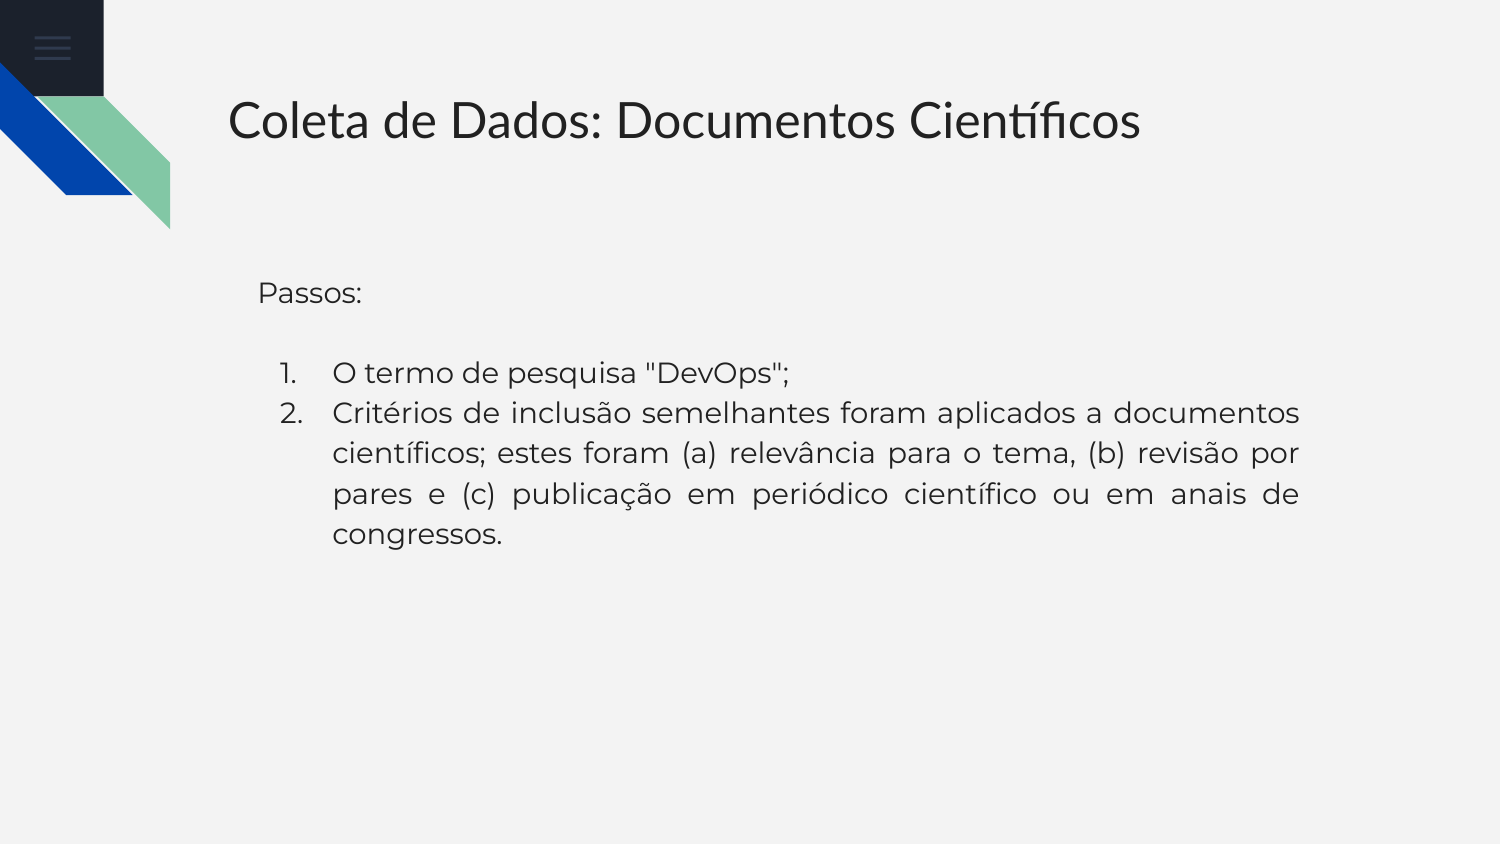

# Coleta de Dados: Documentos Científicos
Passos:

O termo de pesquisa "DevOps";
Critérios de inclusão semelhantes foram aplicados a documentos científicos; estes foram (a) relevância para o tema, (b) revisão por pares e (c) publicação em periódico científico ou em anais de congressos.